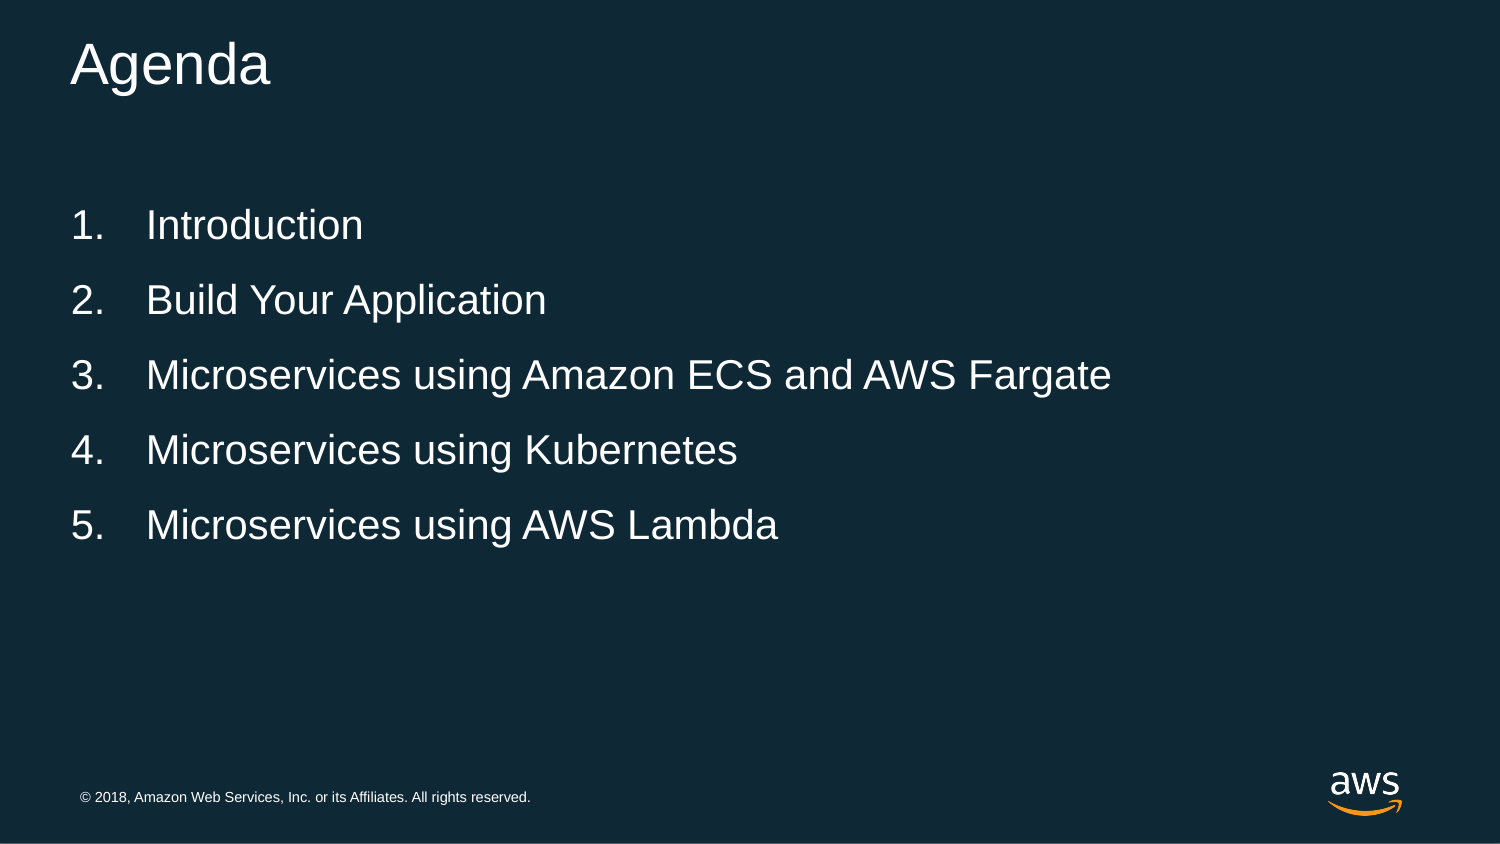

# Agenda
Introduction
Build Your Application
Microservices using Amazon ECS and AWS Fargate
Microservices using Kubernetes
Microservices using AWS Lambda